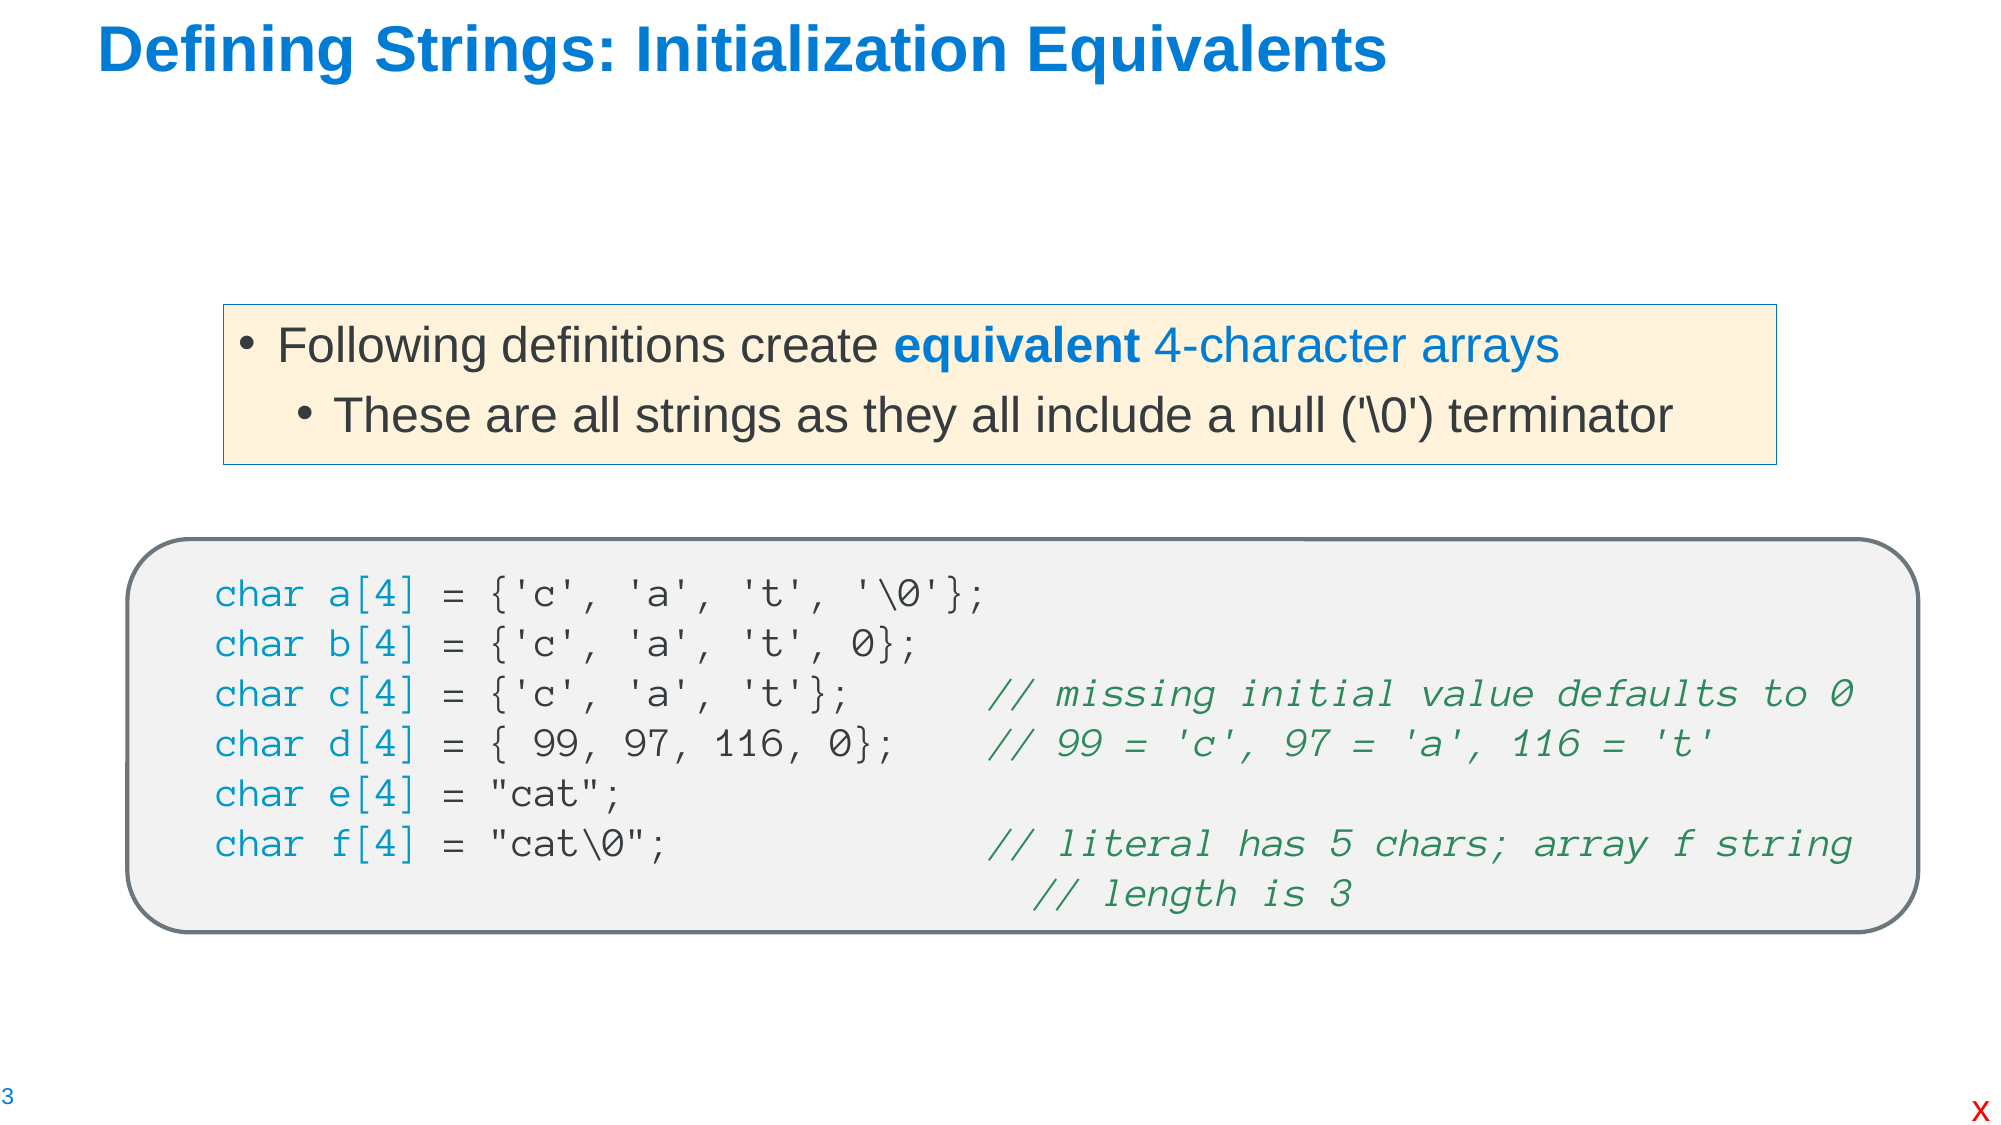

# Defining Strings: Initialization Equivalents
Following definitions create equivalent 4-character arrays
These are all strings as they all include a null ('\0') terminator

char a[4] = {'c', 'a', 't', '\0'};
char b[4] = {'c', 'a', 't', 0};
char c[4] = {'c', 'a', 't'};      // missing initial value defaults to 0
char d[4] = { 99, 97, 116, 0};    // 99 = 'c', 97 = 'a', 116 = 't'
char e[4] = "cat";
char f[4] = "cat\0";              // literal has 5 chars; array f string
					   // length is 3
x